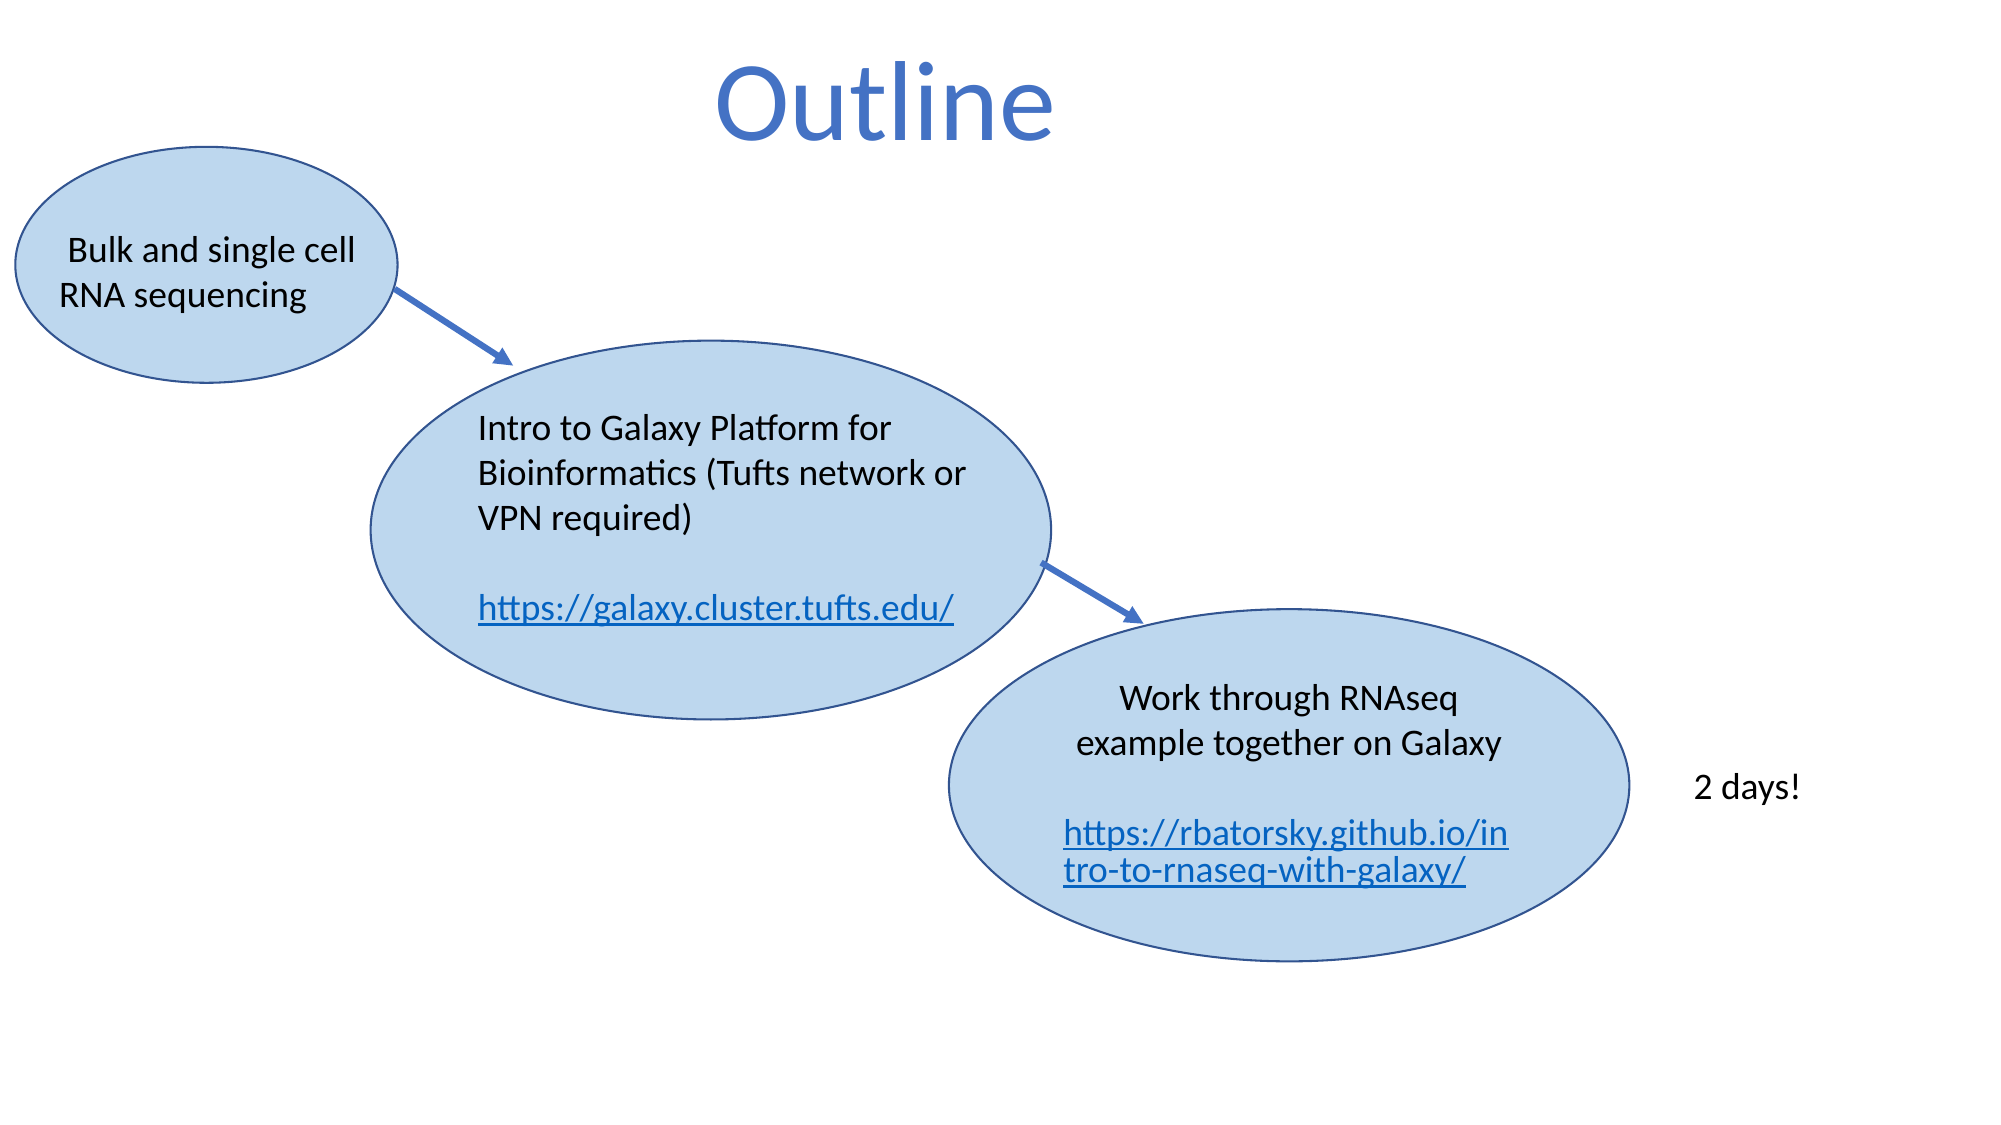

Outline

 Bulk and single cell RNA sequencing

Intro to Galaxy Platform for Bioinformatics (Tufts network or VPN required)

https://galaxy.cluster.tufts.edu/
Work through RNAseq example together on Galaxy

https://rbatorsky.github.io/intro-to-rnaseq-with-galaxy/

2 days!